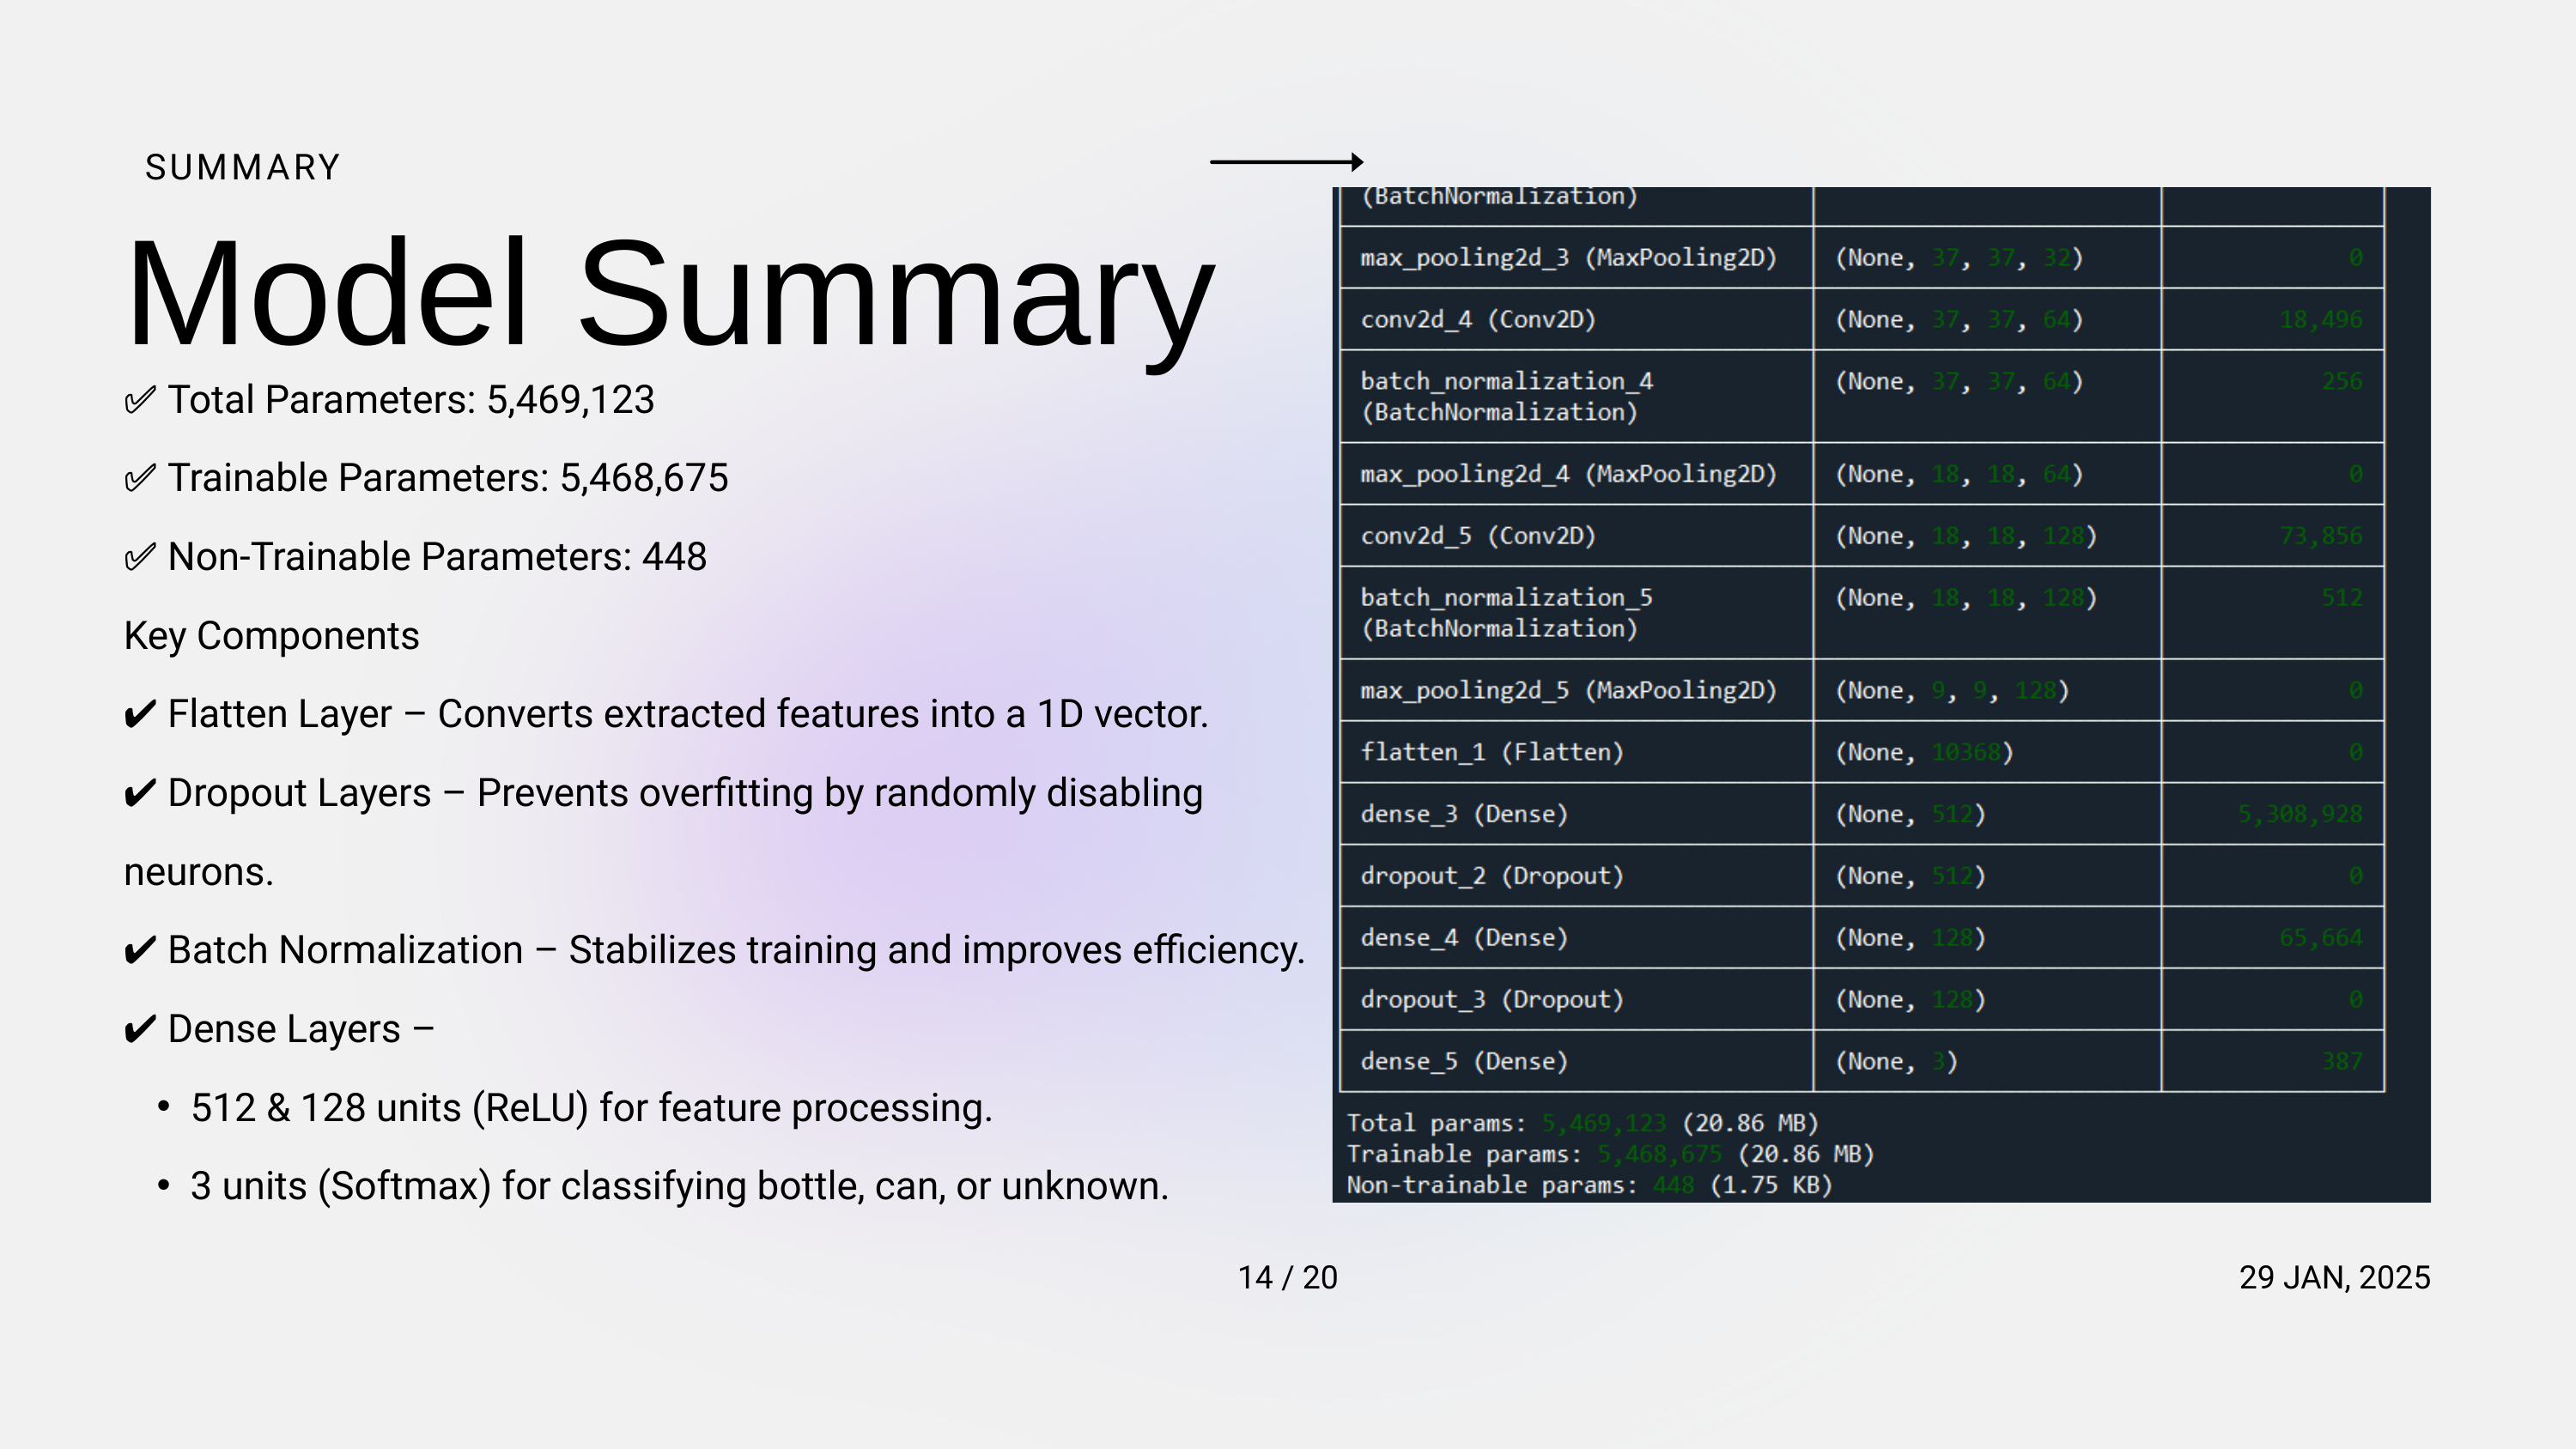

SUMMARY

Model Summary

✅ Total Parameters: 5,469,123
✅ Trainable Parameters: 5,468,675
✅ Non-Trainable Parameters: 448
Key Components
✔ Flatten Layer – Converts extracted features into a 1D vector.
✔ Dropout Layers – Prevents overfitting by randomly disabling neurons.
✔ Batch Normalization – Stabilizes training and improves efficiency.
✔ Dense Layers –
512 & 128 units (ReLU) for feature processing.
3 units (Softmax) for classifying bottle, can, or unknown.

14 / 20
29 JAN, 2025